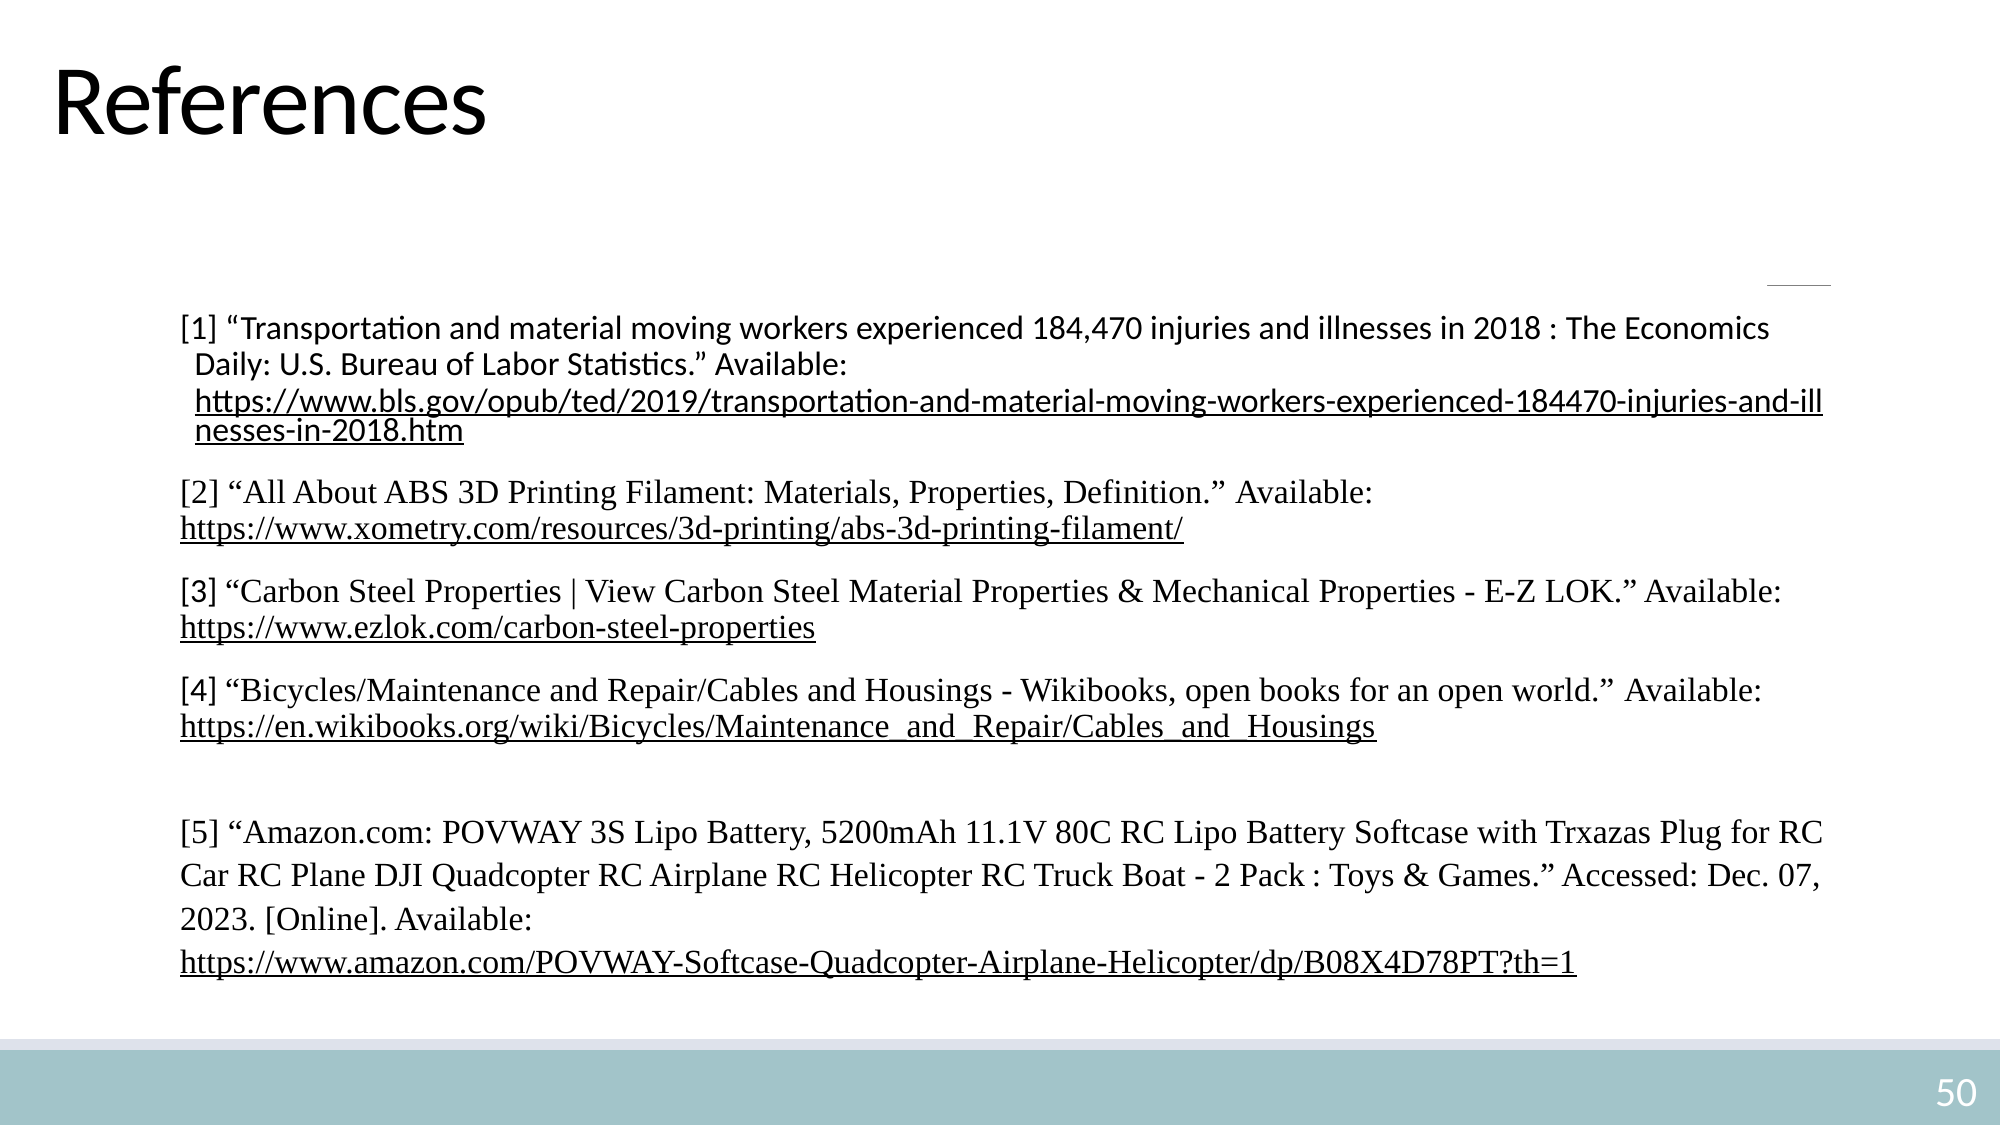

# References

[1] “Transportation and material moving workers experienced 184,470 injuries and illnesses in 2018 : The Economics Daily: U.S. Bureau of Labor Statistics.” Available: https://www.bls.gov/opub/ted/2019/transportation-and-material-moving-workers-experienced-184470-injuries-and-illnesses-in-2018.htm
[2] “All About ABS 3D Printing Filament: Materials, Properties, Definition.” Available: https://www.xometry.com/resources/3d-printing/abs-3d-printing-filament/
[3] “Carbon Steel Properties | View Carbon Steel Material Properties & Mechanical Properties - E-Z LOK.” Available: https://www.ezlok.com/carbon-steel-properties
[4] “Bicycles/Maintenance and Repair/Cables and Housings - Wikibooks, open books for an open world.” Available: https://en.wikibooks.org/wiki/Bicycles/Maintenance_and_Repair/Cables_and_Housings

[5] “Amazon.com: POVWAY 3S Lipo Battery, 5200mAh 11.1V 80C RC Lipo Battery Softcase with Trxazas Plug for RC Car RC Plane DJI Quadcopter RC Airplane RC Helicopter RC Truck Boat - 2 Pack : Toys & Games.” Accessed: Dec. 07, 2023. [Online]. Available: https://www.amazon.com/POVWAY-Softcase-Quadcopter-Airplane-Helicopter/dp/B08X4D78PT?th=1

50